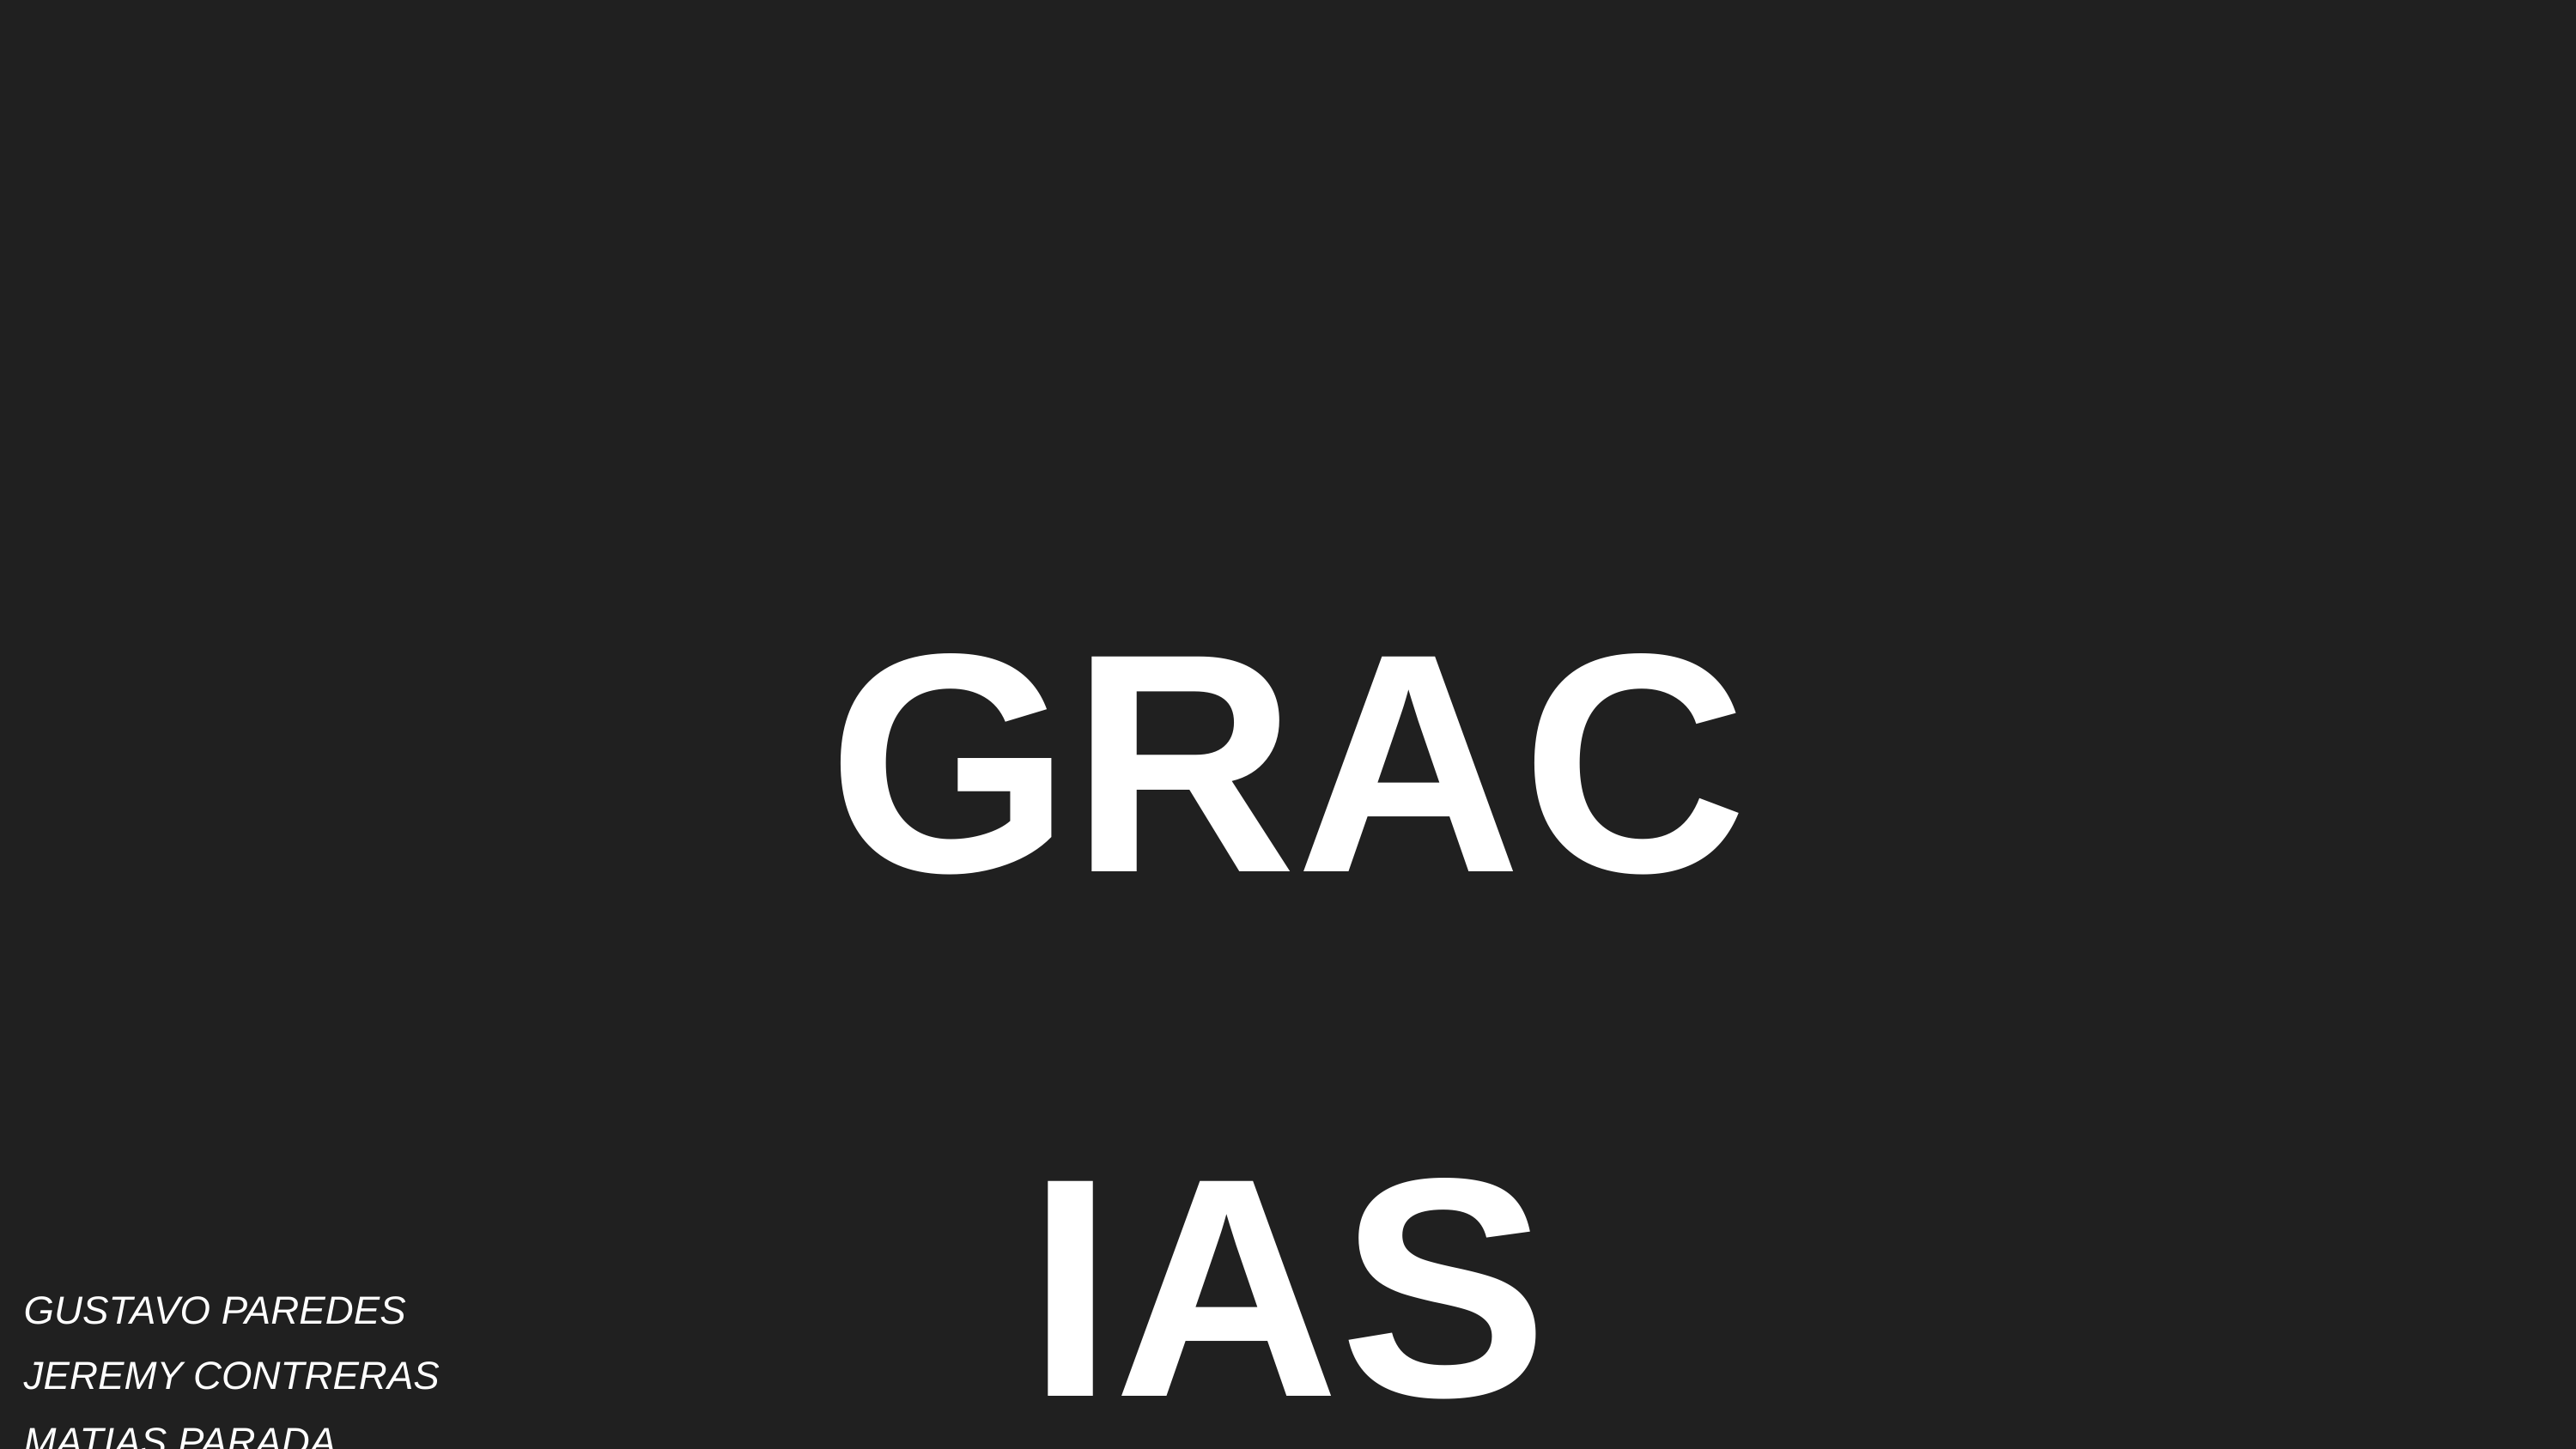

GRACIAS
GUSTAVO PAREDES
JEREMY CONTRERAS
MATIAS PARADA